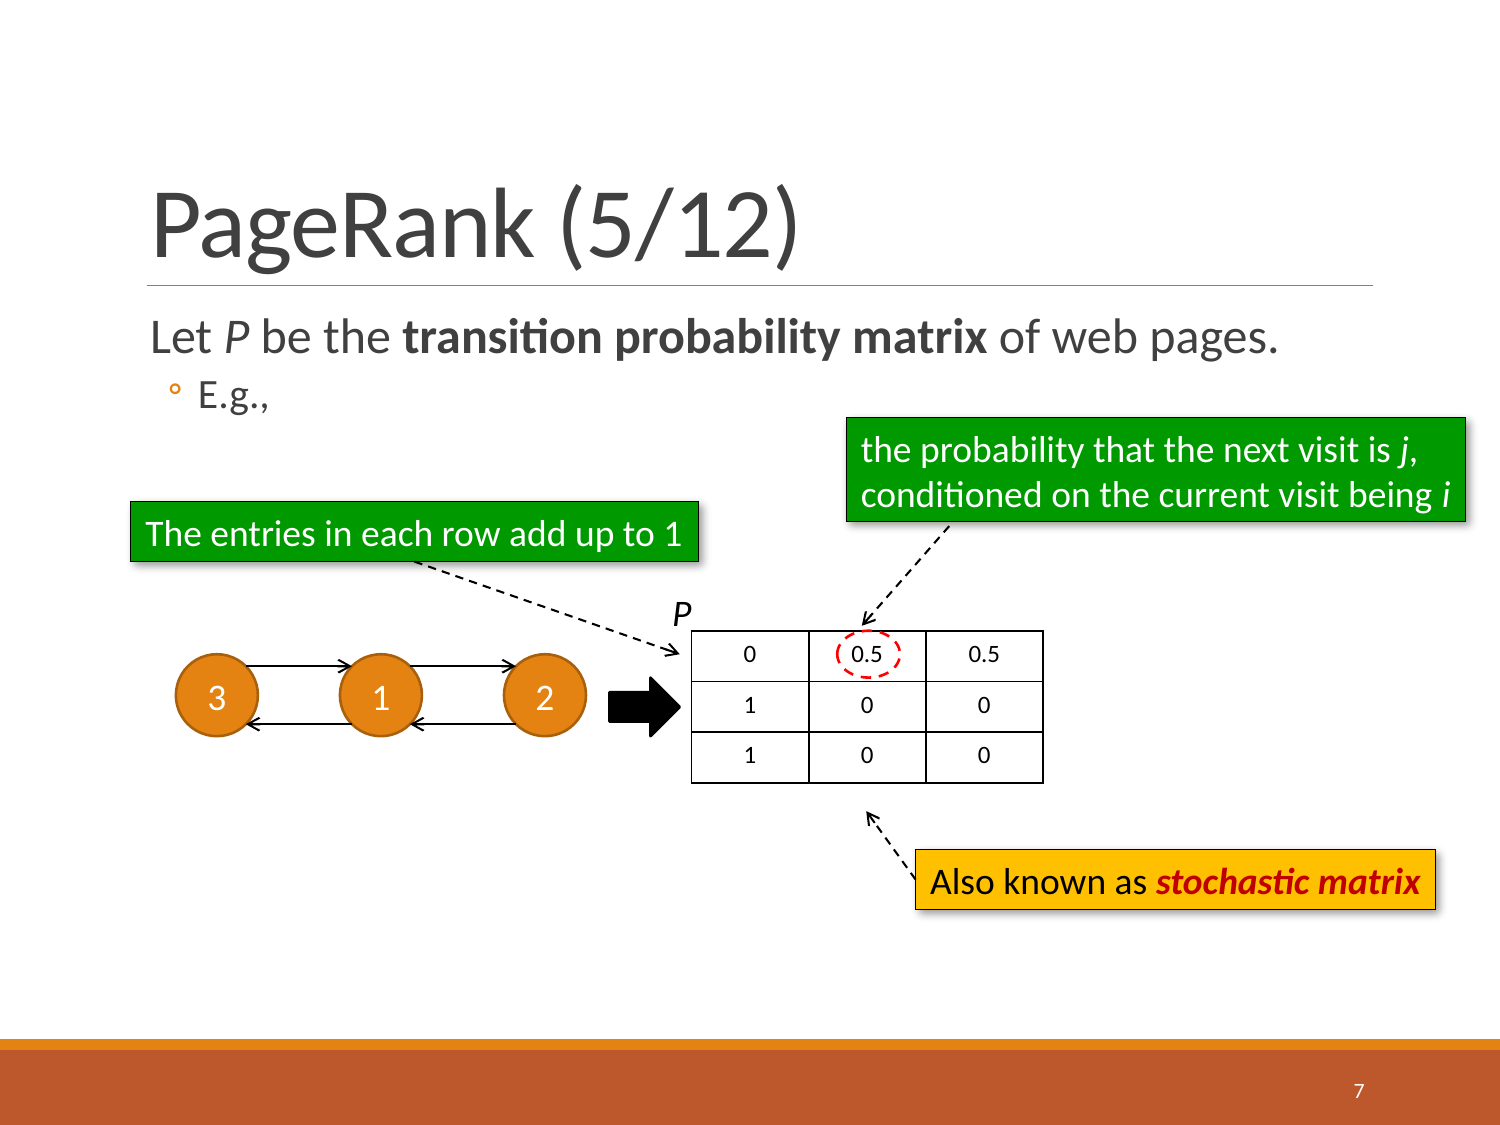

# PageRank (5/12)
Let P be the transition probability matrix of web pages.
E.g.,

the probability that the next visit is j,
conditioned on the current visit being i
The entries in each row add up to 1
P
| 0 | 0.5 | 0.5 |
| --- | --- | --- |
| 1 | 0 | 0 |
| 1 | 0 | 0 |

3
1
2

Also known as stochastic matrix
7